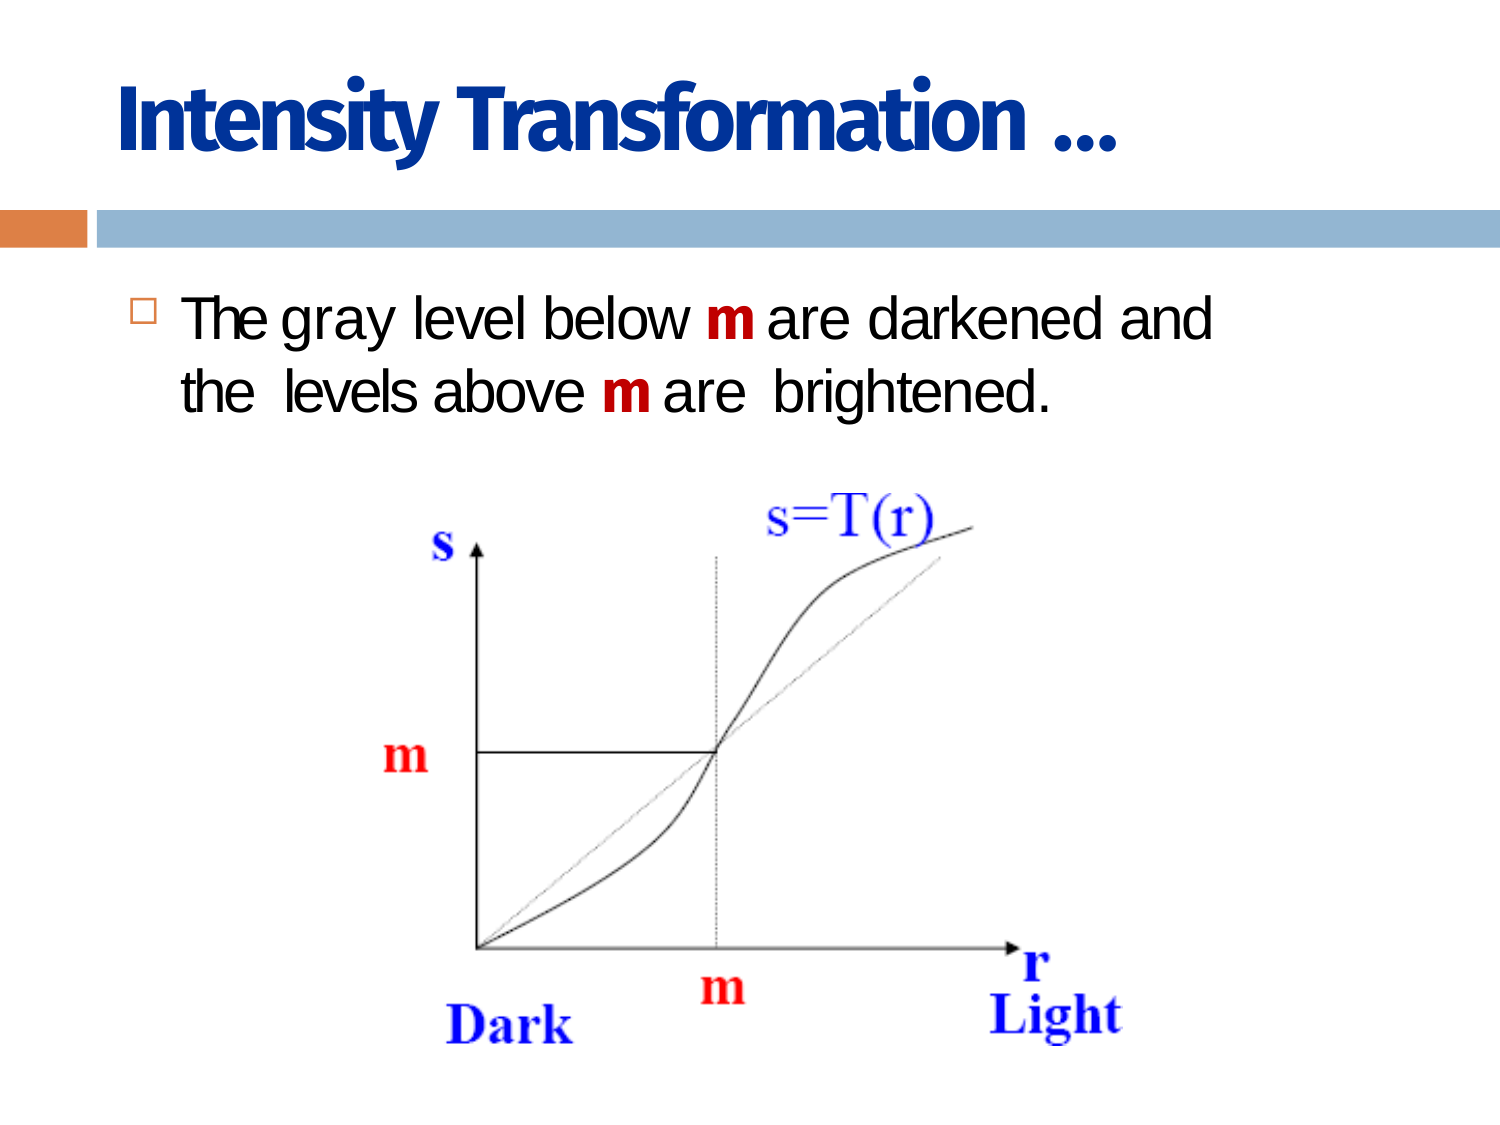

# Intensity Transformation …
The gray level below m are darkened and the  levels above m are brightened.